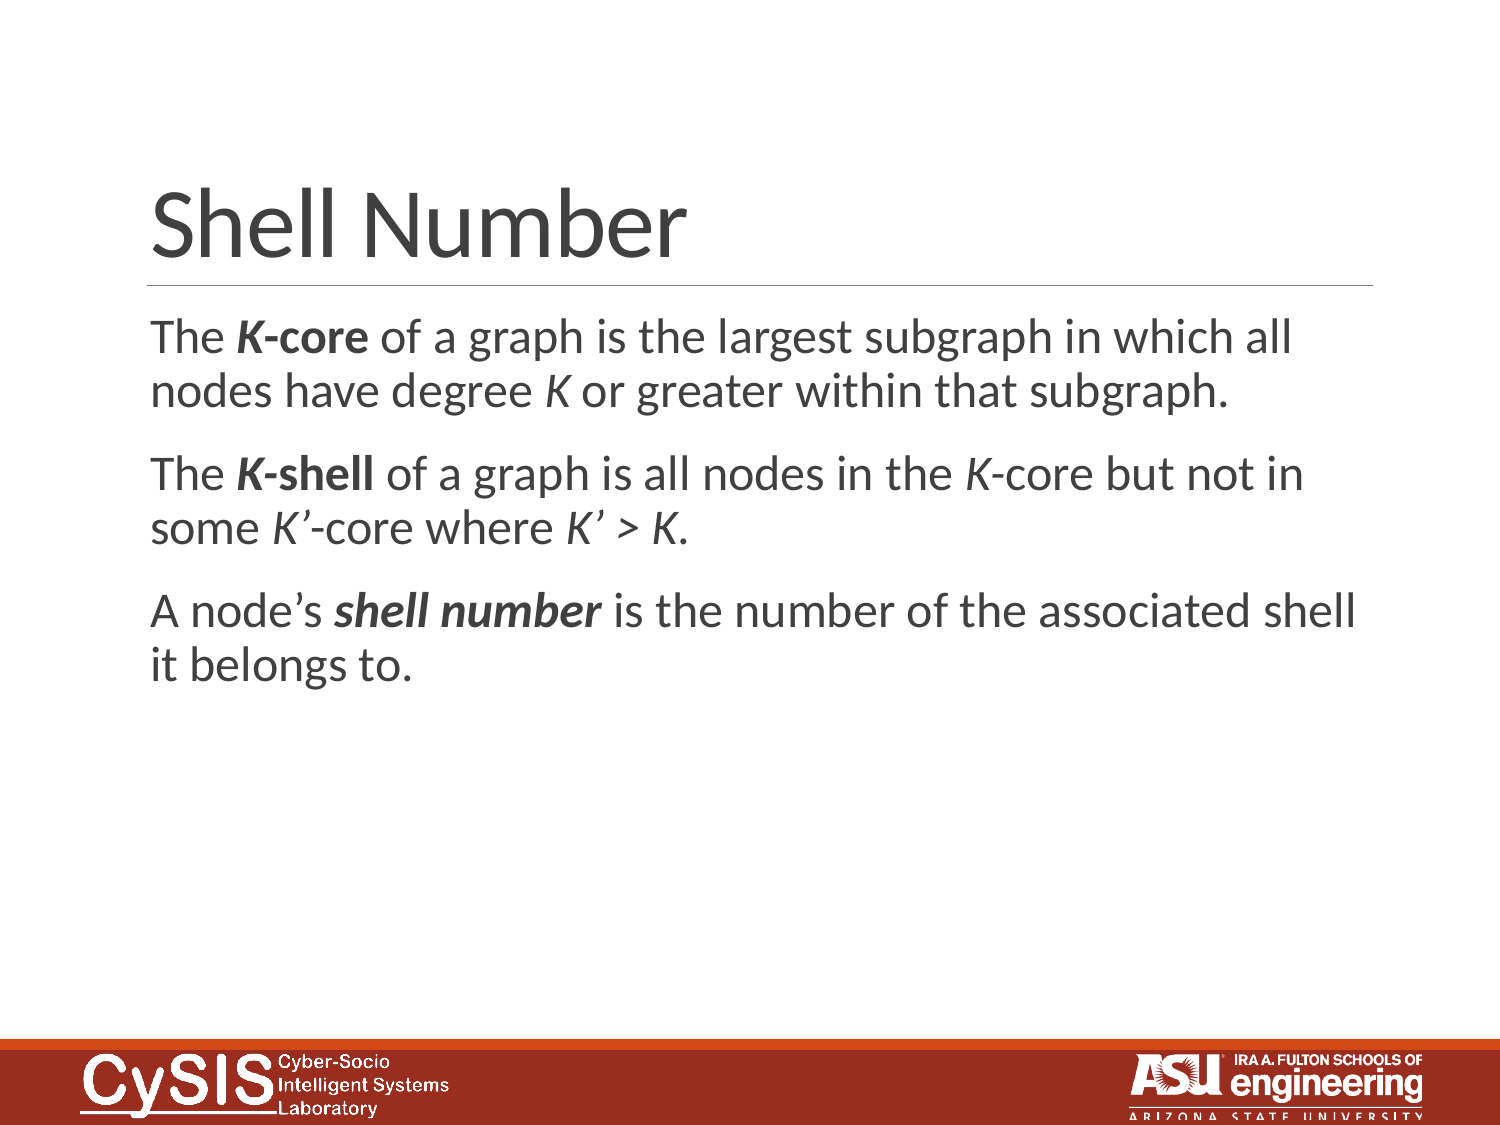

# Shell Number
The K-core of a graph is the largest subgraph in which all nodes have degree K or greater within that subgraph.
The K-shell of a graph is all nodes in the K-core but not in some K’-core where K’ > K.
A node’s shell number is the number of the associated shell it belongs to.